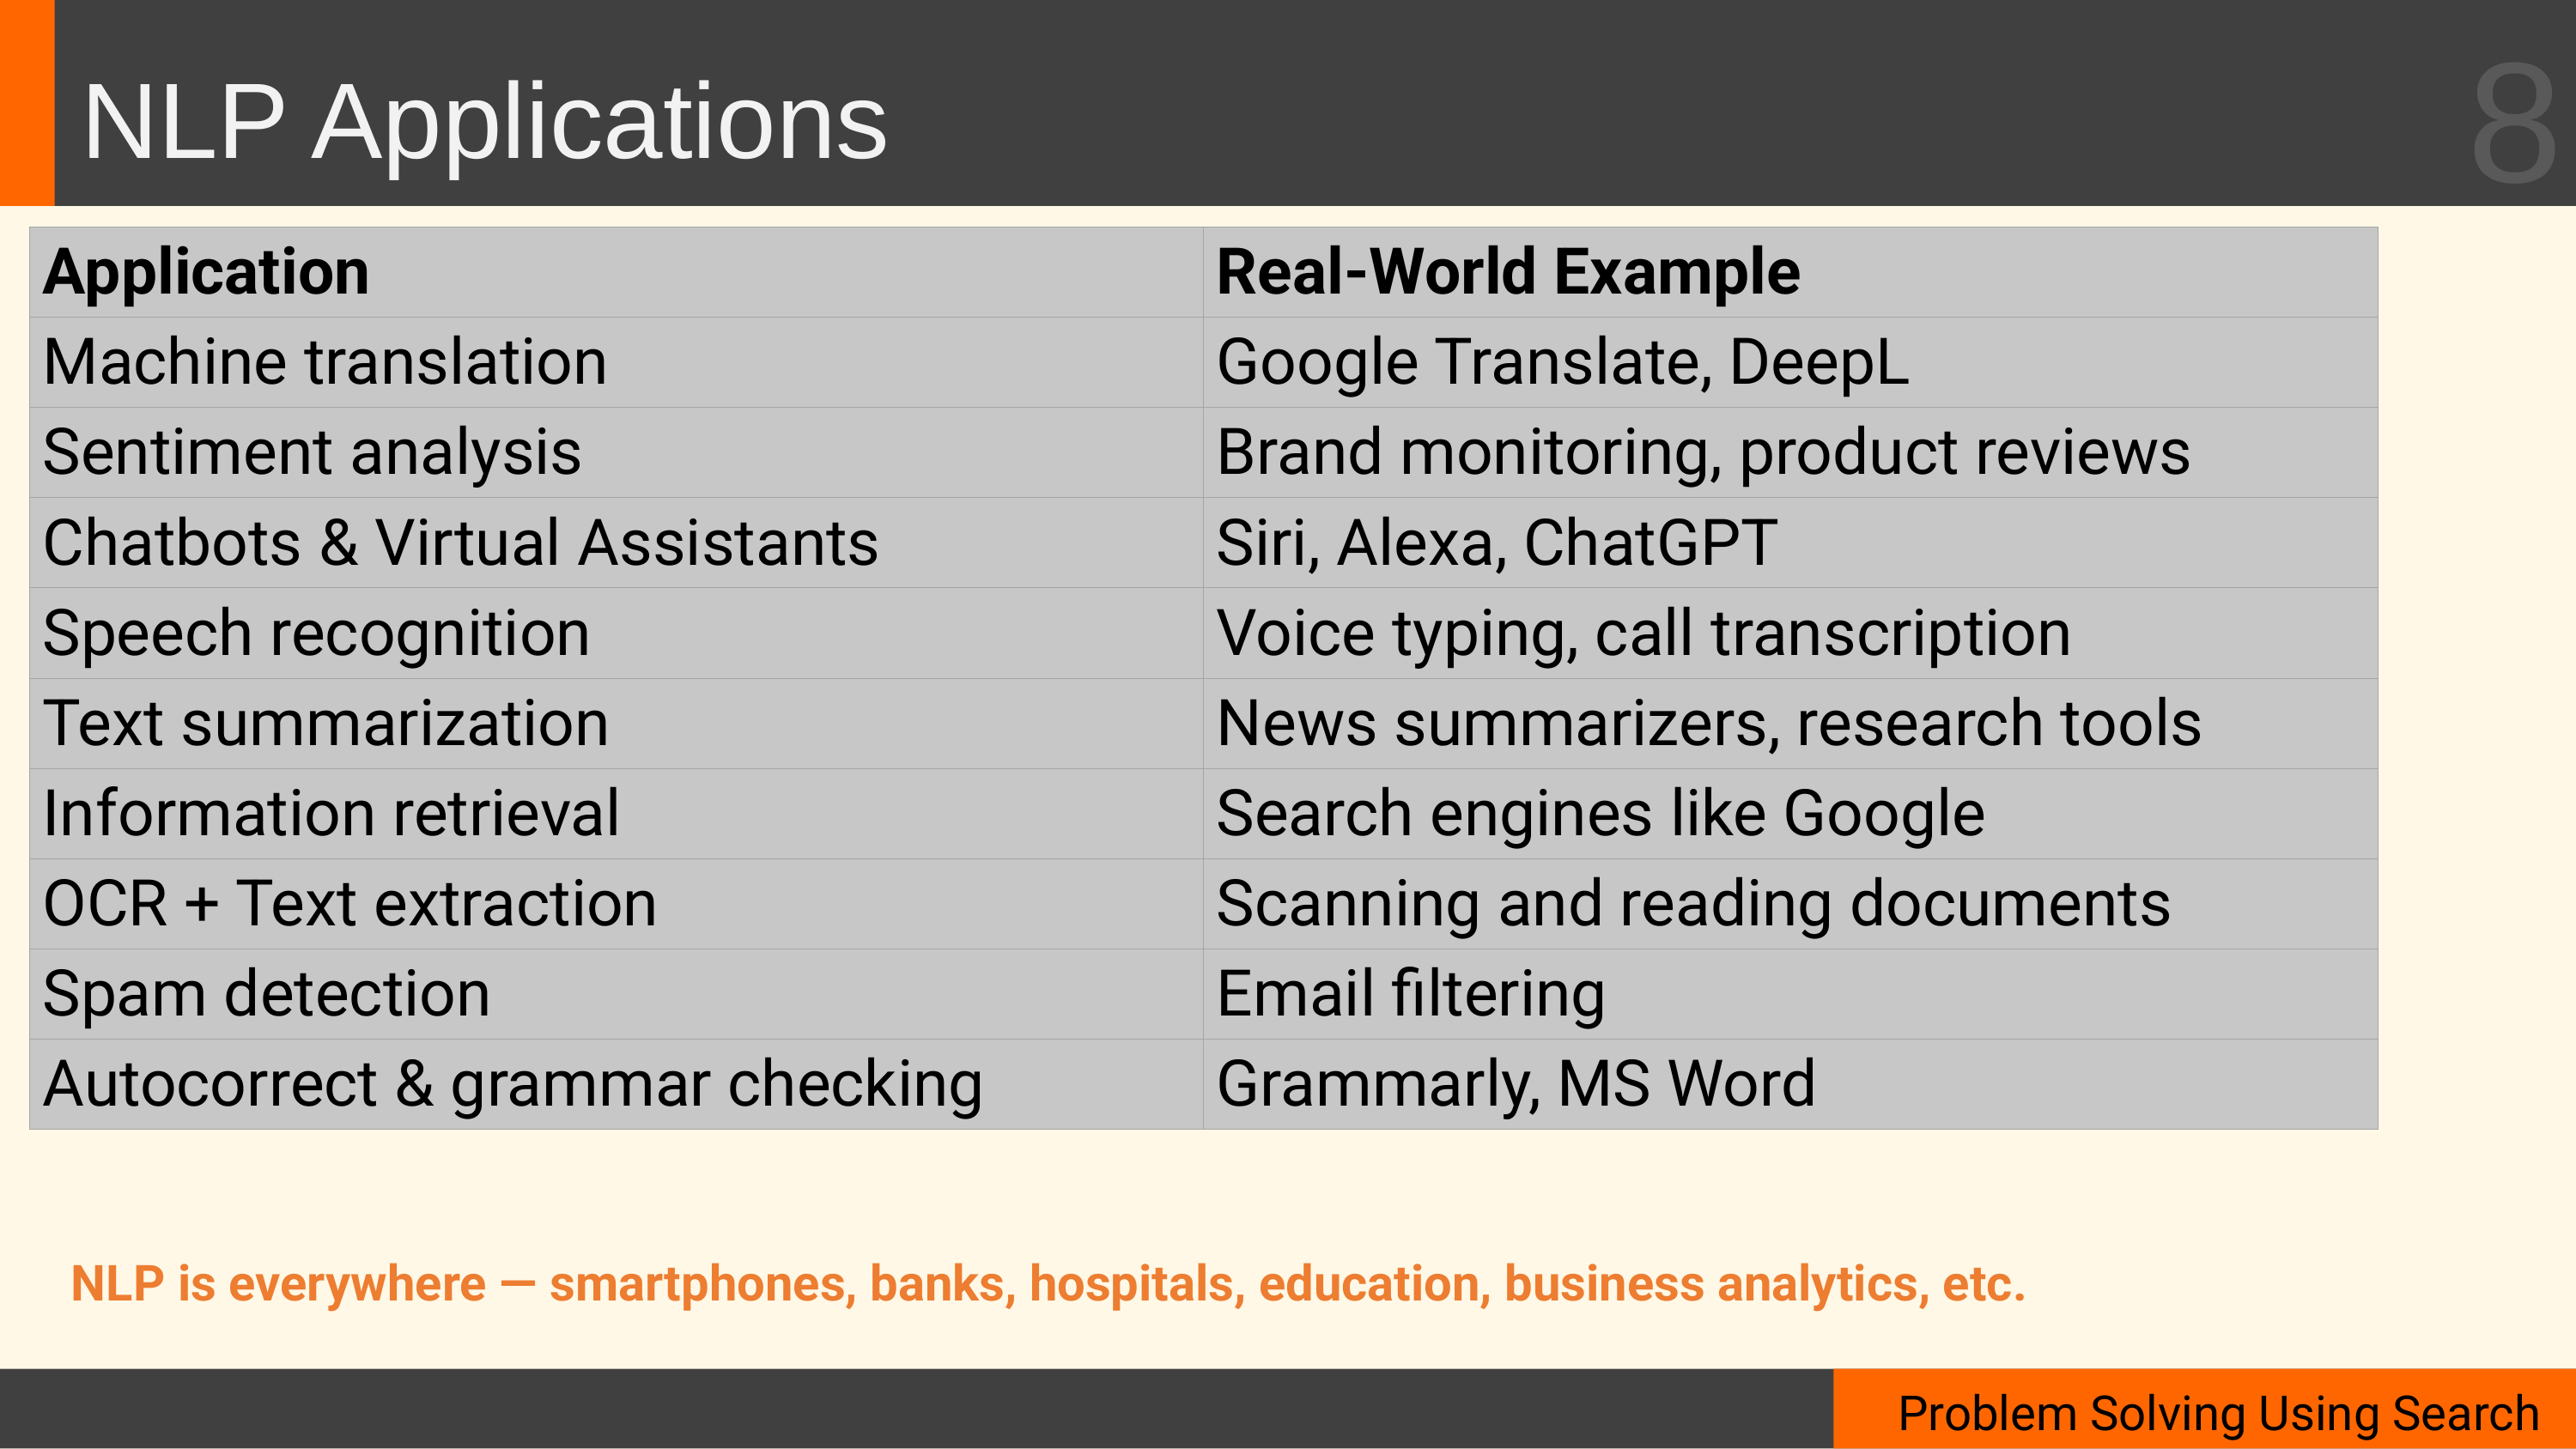

8
# NLP Applications
| Application | Real-World Example |
| --- | --- |
| Machine translation | Google Translate, DeepL |
| Sentiment analysis | Brand monitoring, product reviews |
| Chatbots & Virtual Assistants | Siri, Alexa, ChatGPT |
| Speech recognition | Voice typing, call transcription |
| Text summarization | News summarizers, research tools |
| Information retrieval | Search engines like Google |
| OCR + Text extraction | Scanning and reading documents |
| Spam detection | Email filtering |
| Autocorrect & grammar checking | Grammarly, MS Word |
NLP is everywhere — smartphones, banks, hospitals, education, business analytics, etc.
Problem Solving Using Search